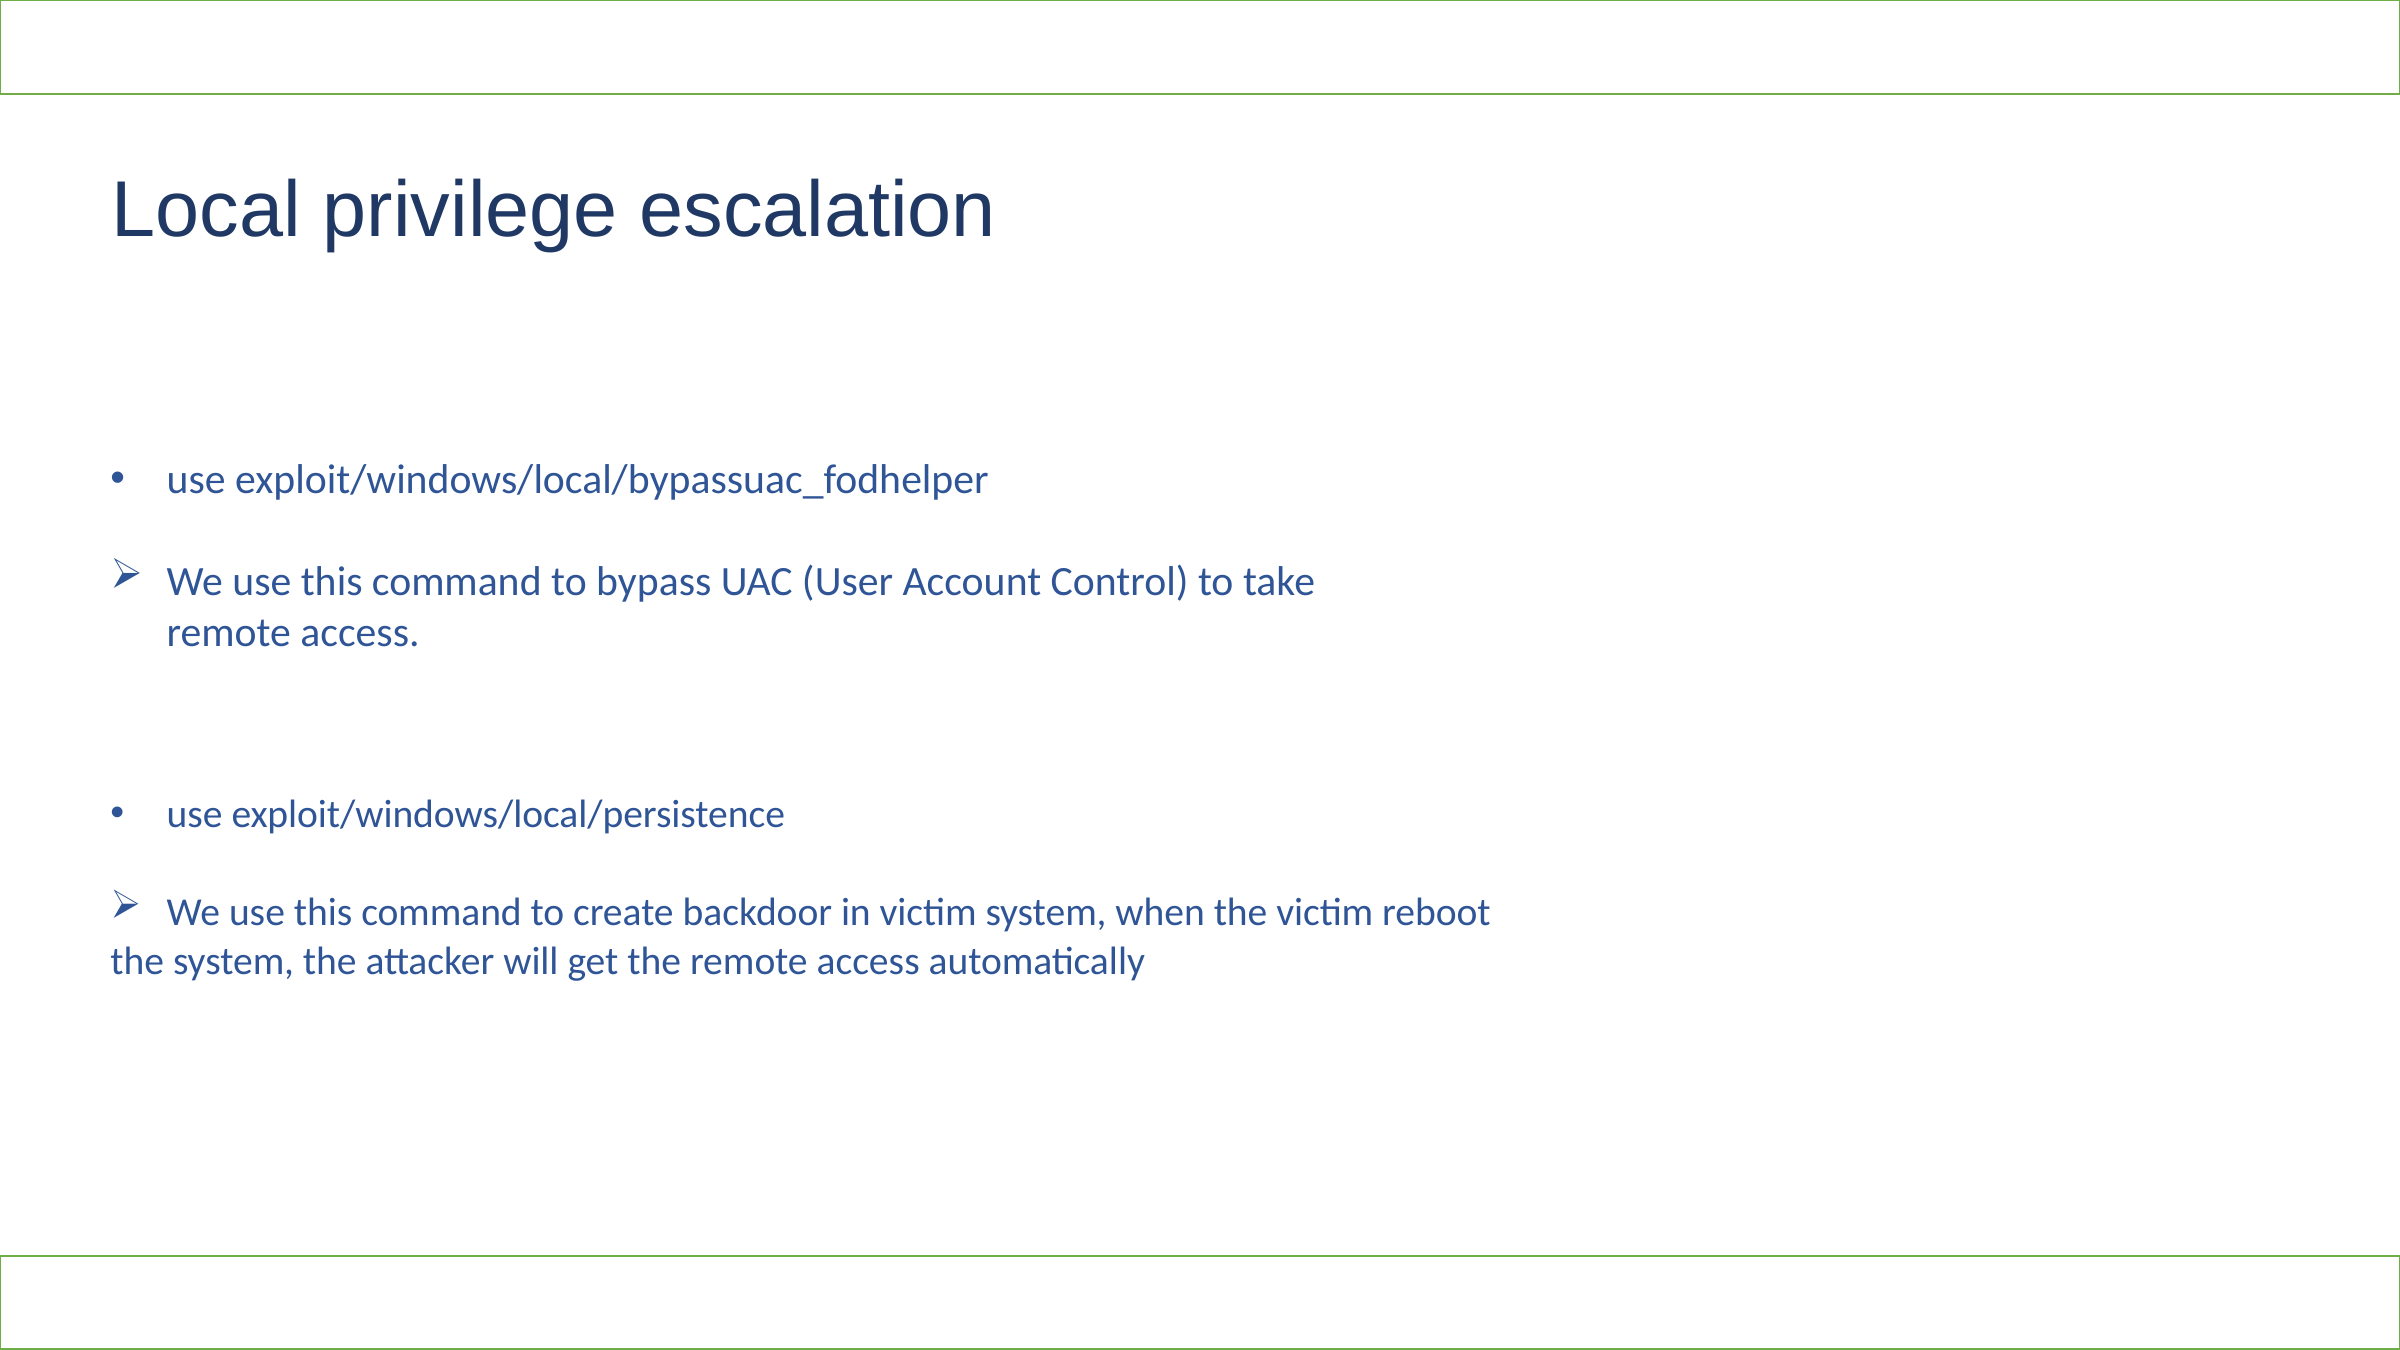

Local privilege escalation
use exploit/windows/local/bypassuac_fodhelper

We use this command to bypass UAC (User Account Control) to take remote access.

use exploit/windows/local/persistence

We use this command to create backdoor in victim system, when the victim reboot
the system, the attacker will get the remote access automatically